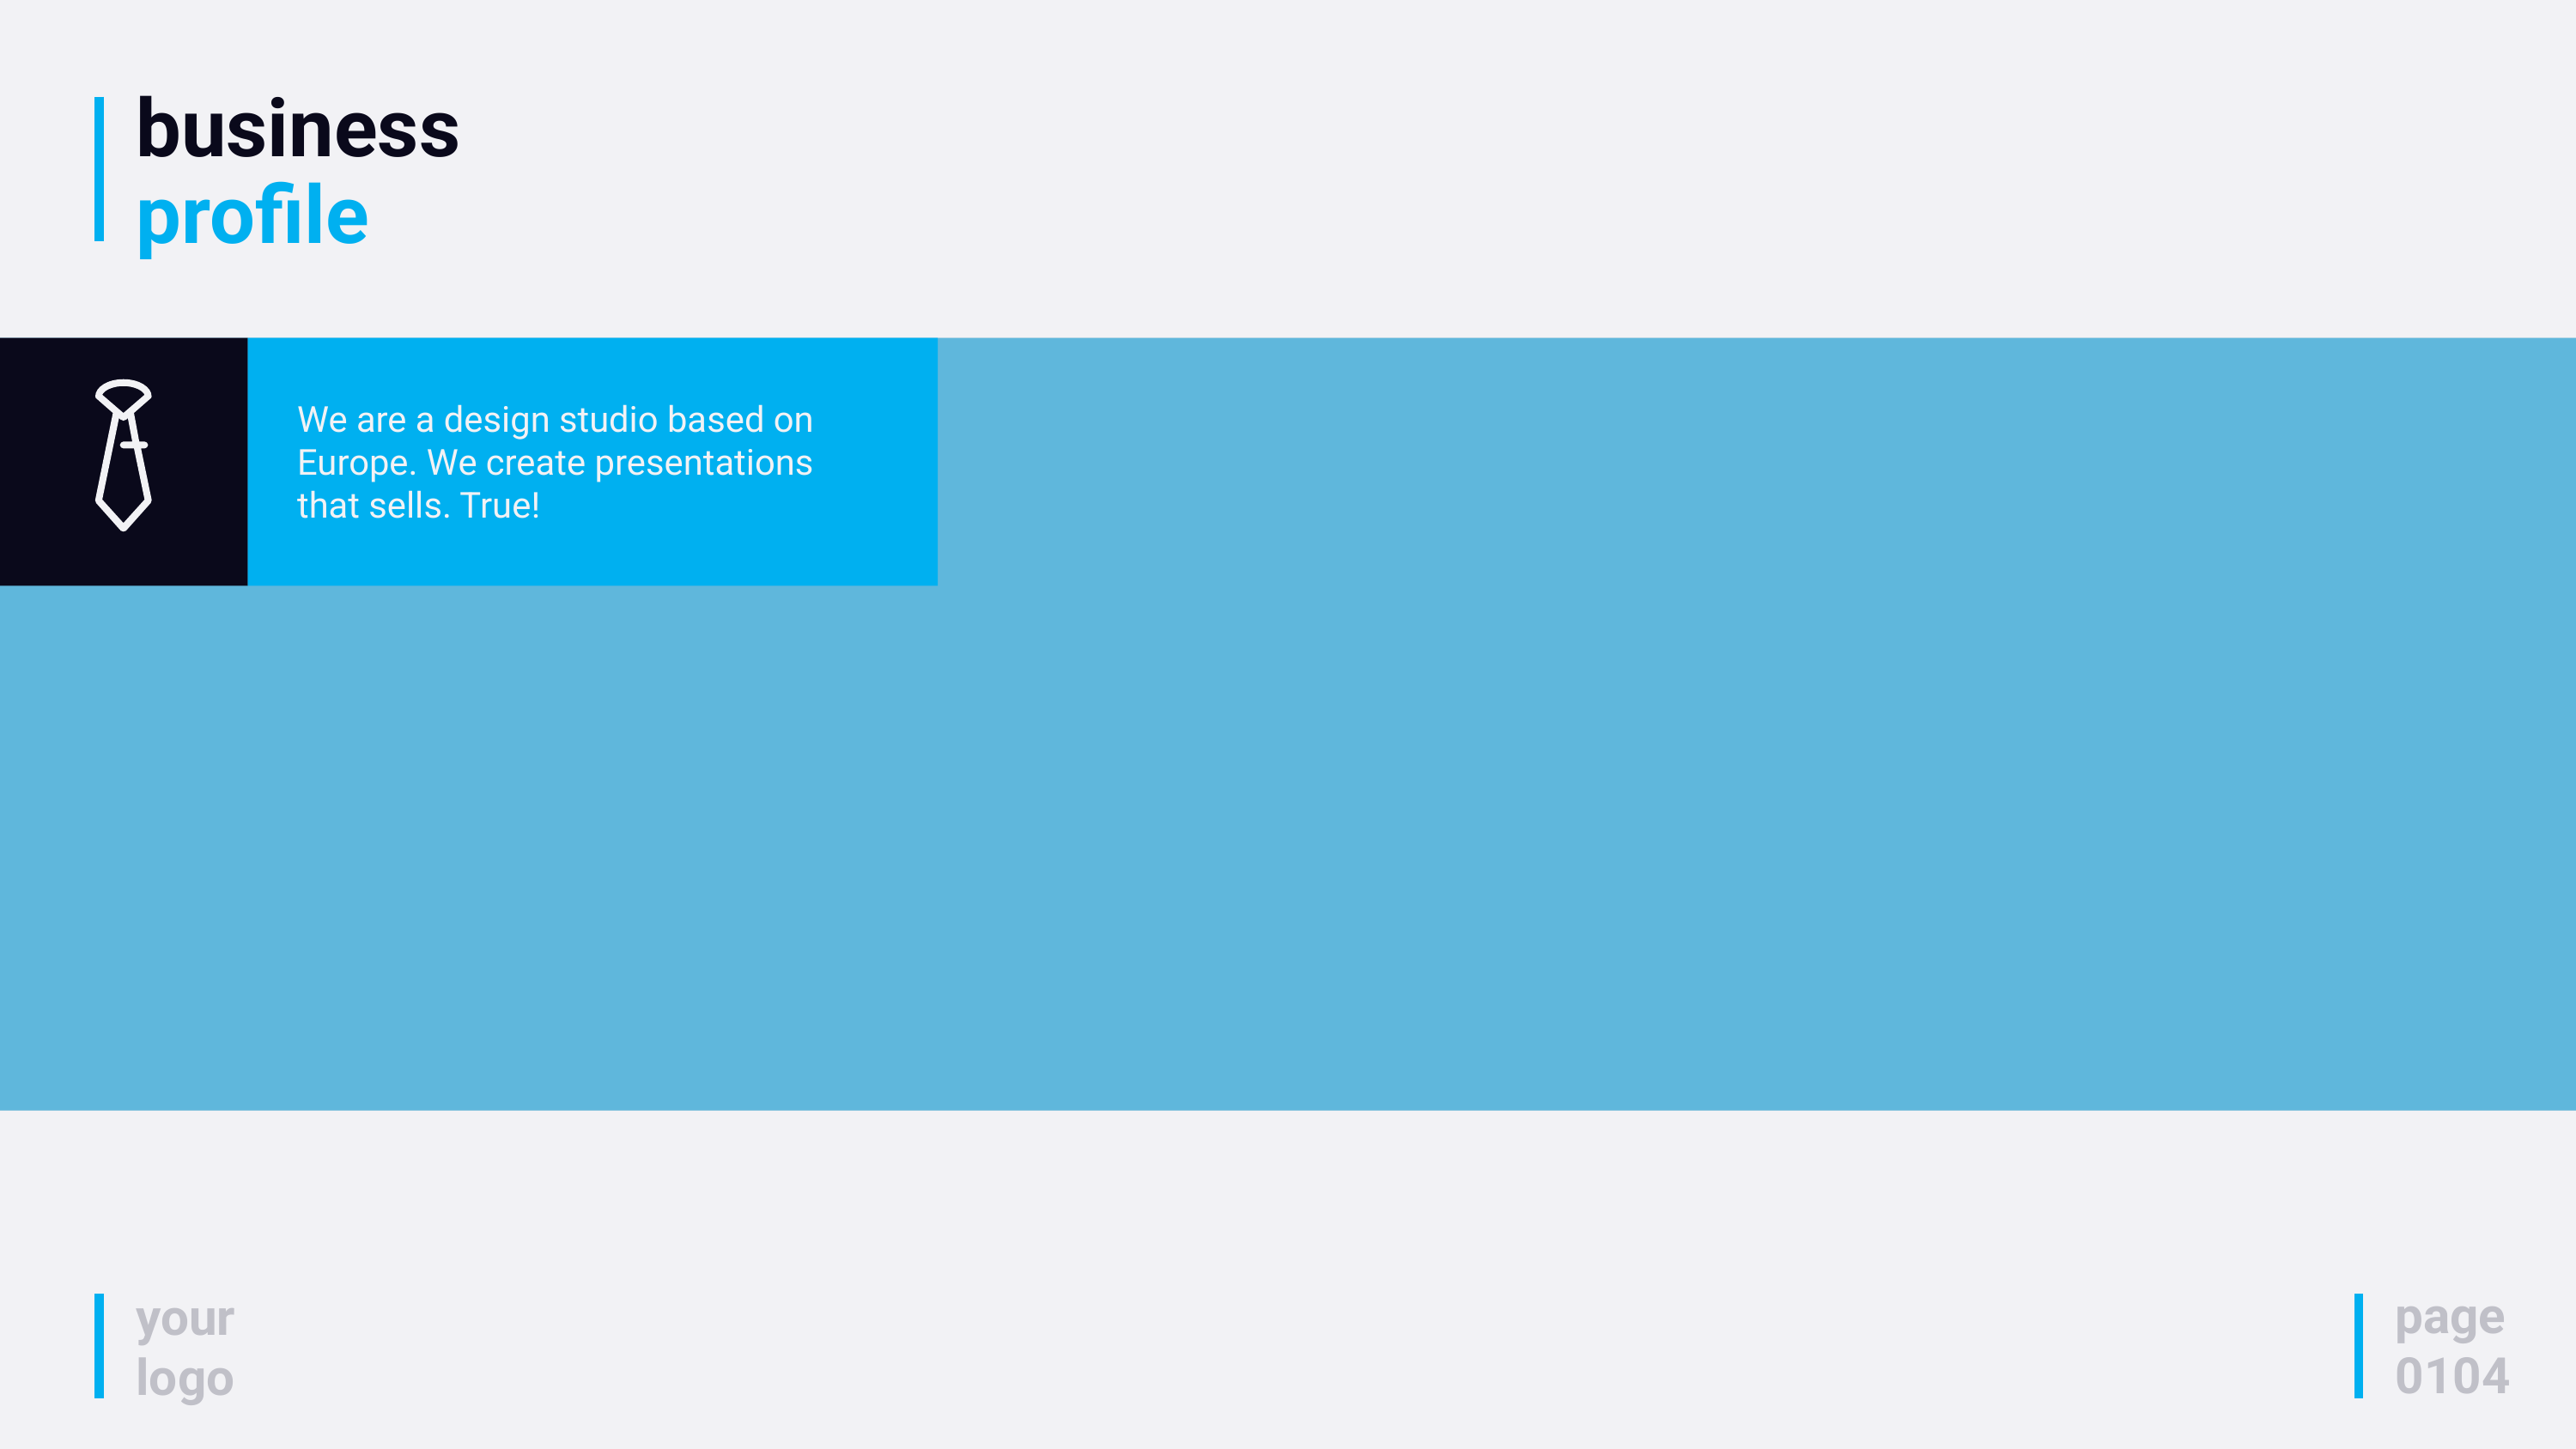

# business profile

We are a design studio based on Europe. We create presentations that sells. True!

page
0104